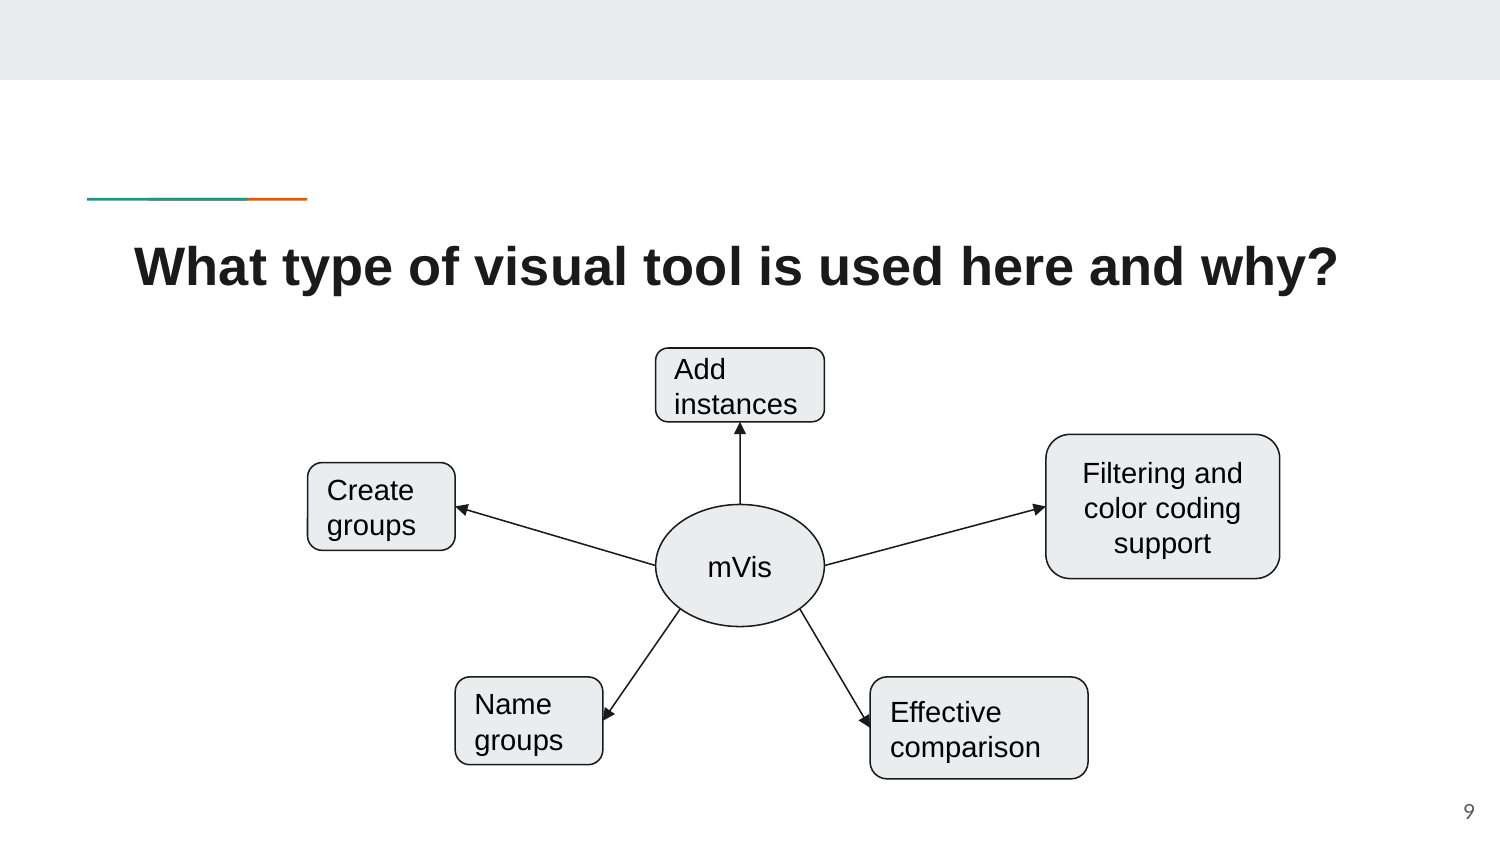

# What type of visual tool is used here and why?

Add instances
Filtering and color coding support
Create groups
mVis
Name groups
Effective comparison
9